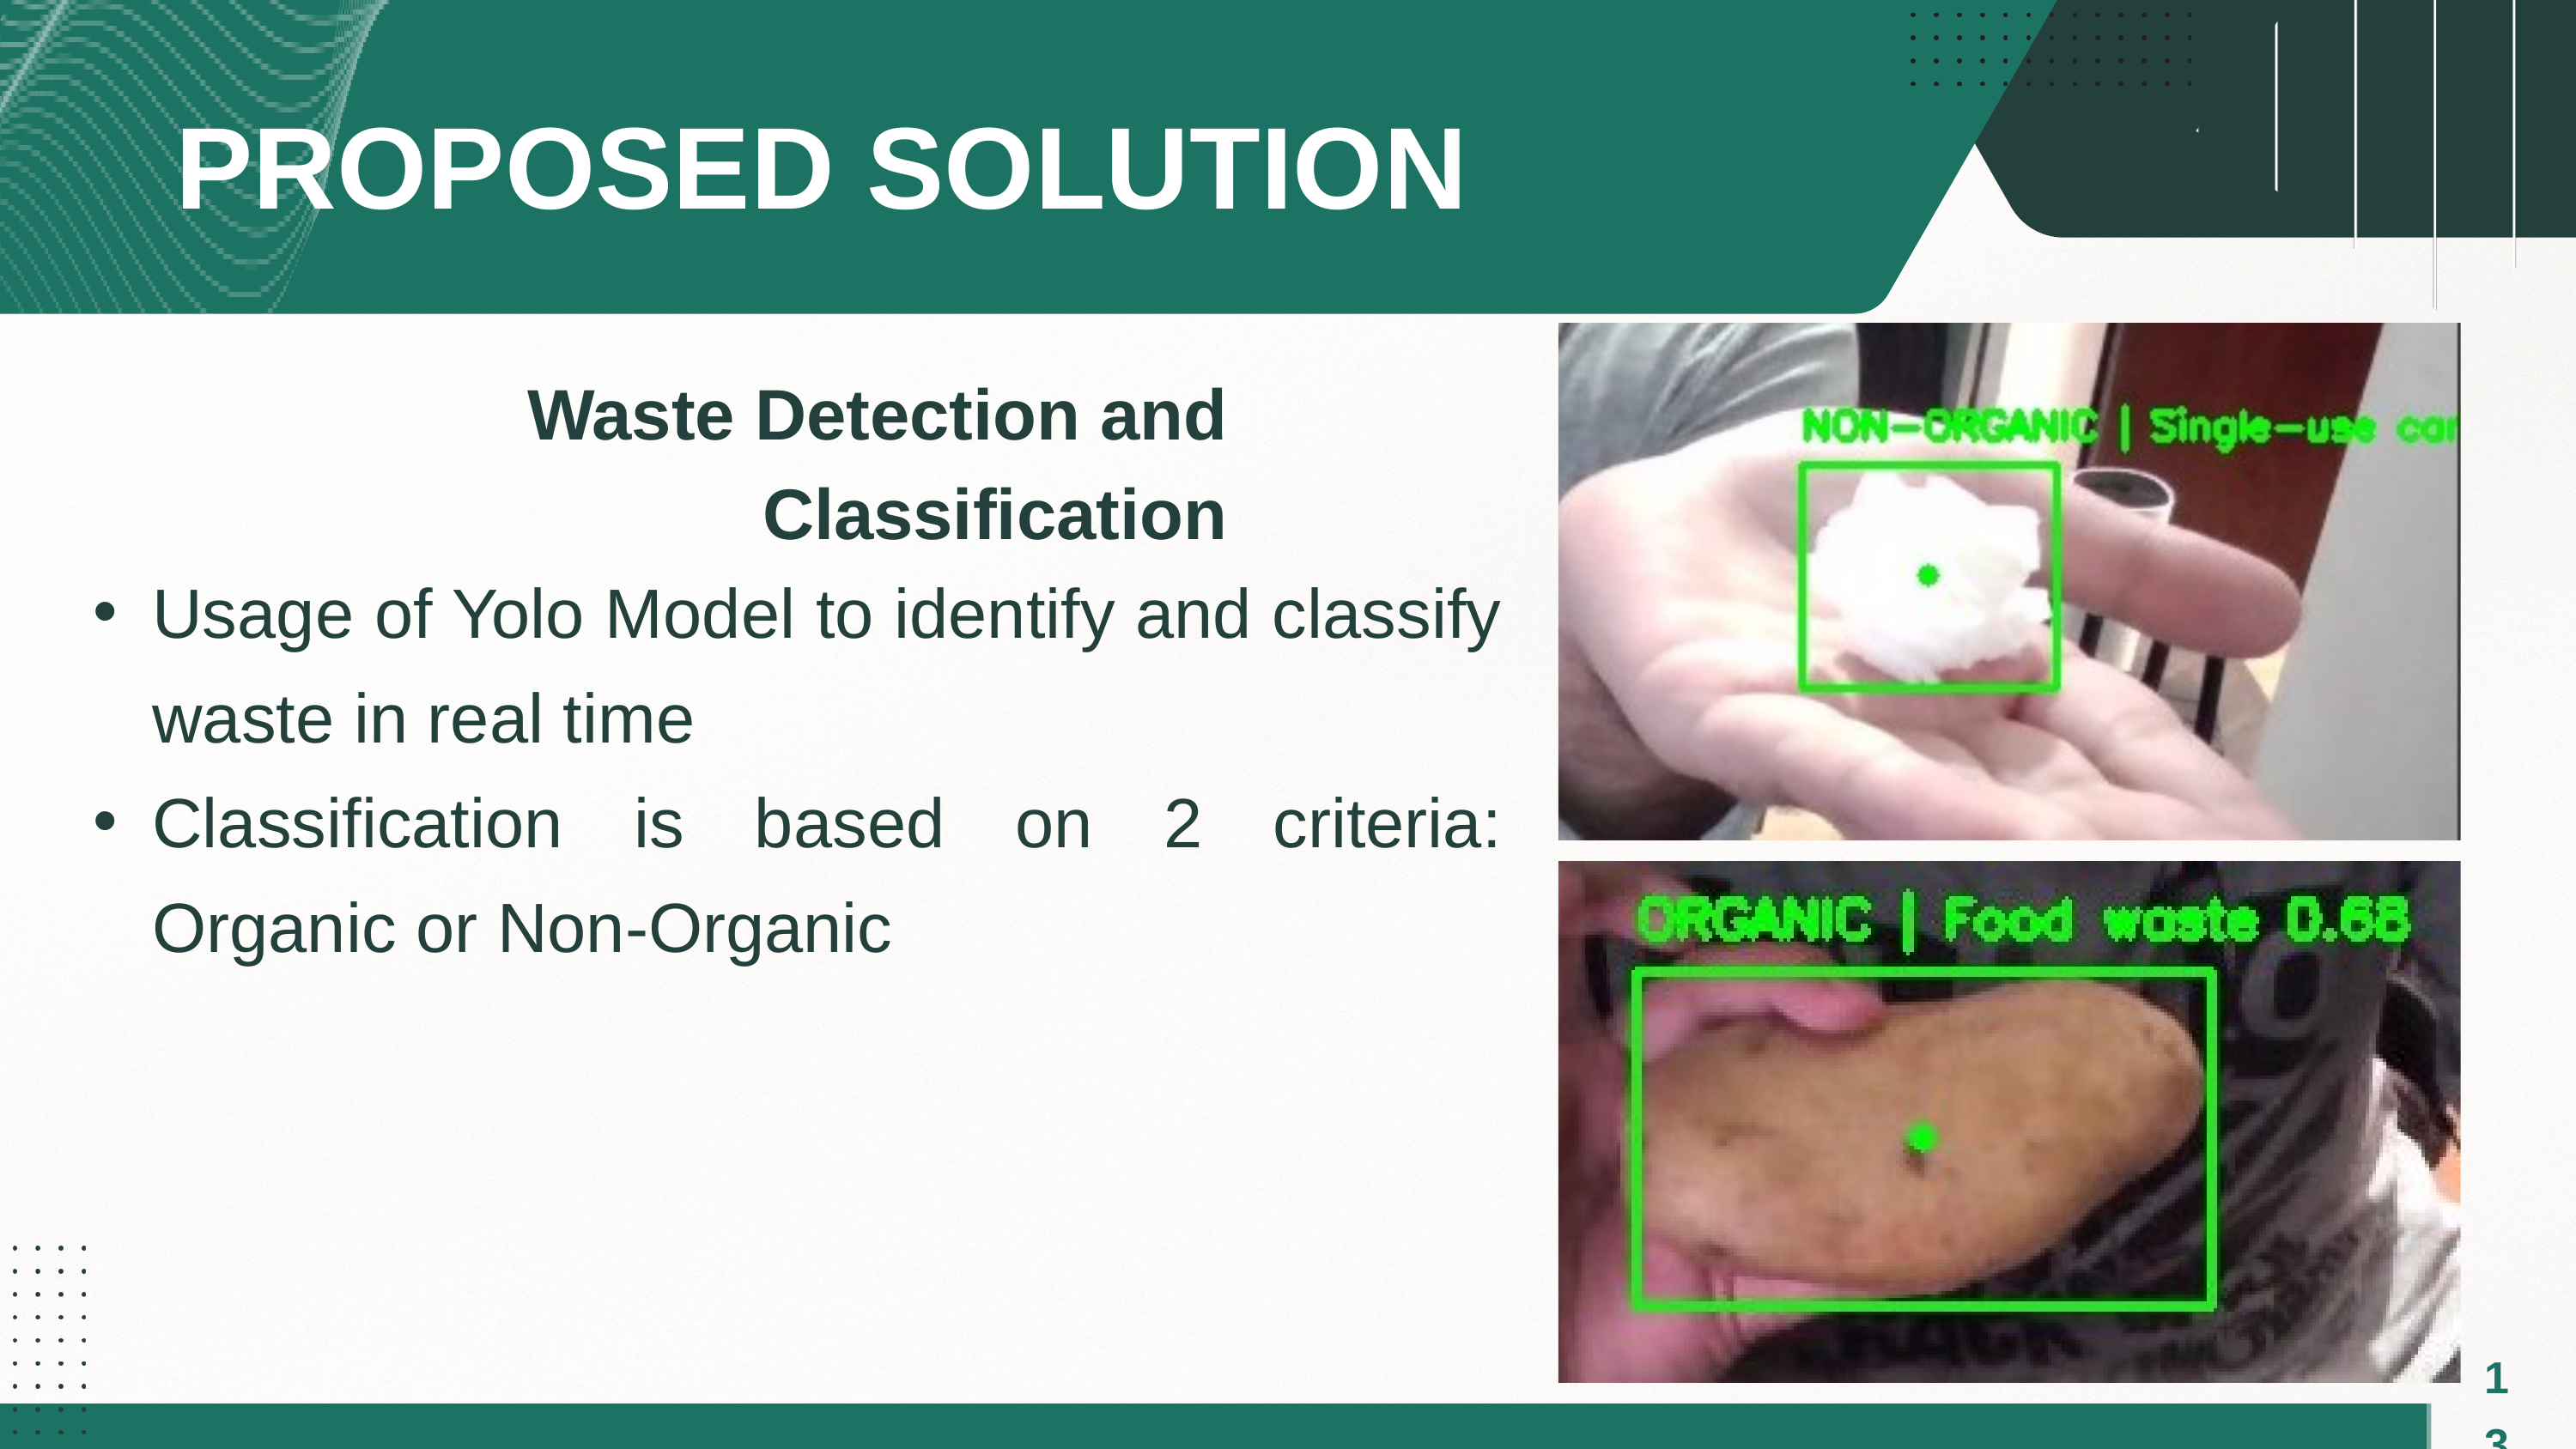

PROPOSED SOLUTION

Waste Detection and Classification
Usage of Yolo Model to identify and classify waste in real time
Classification is based on 2 criteria: Organic or Non-Organic

13